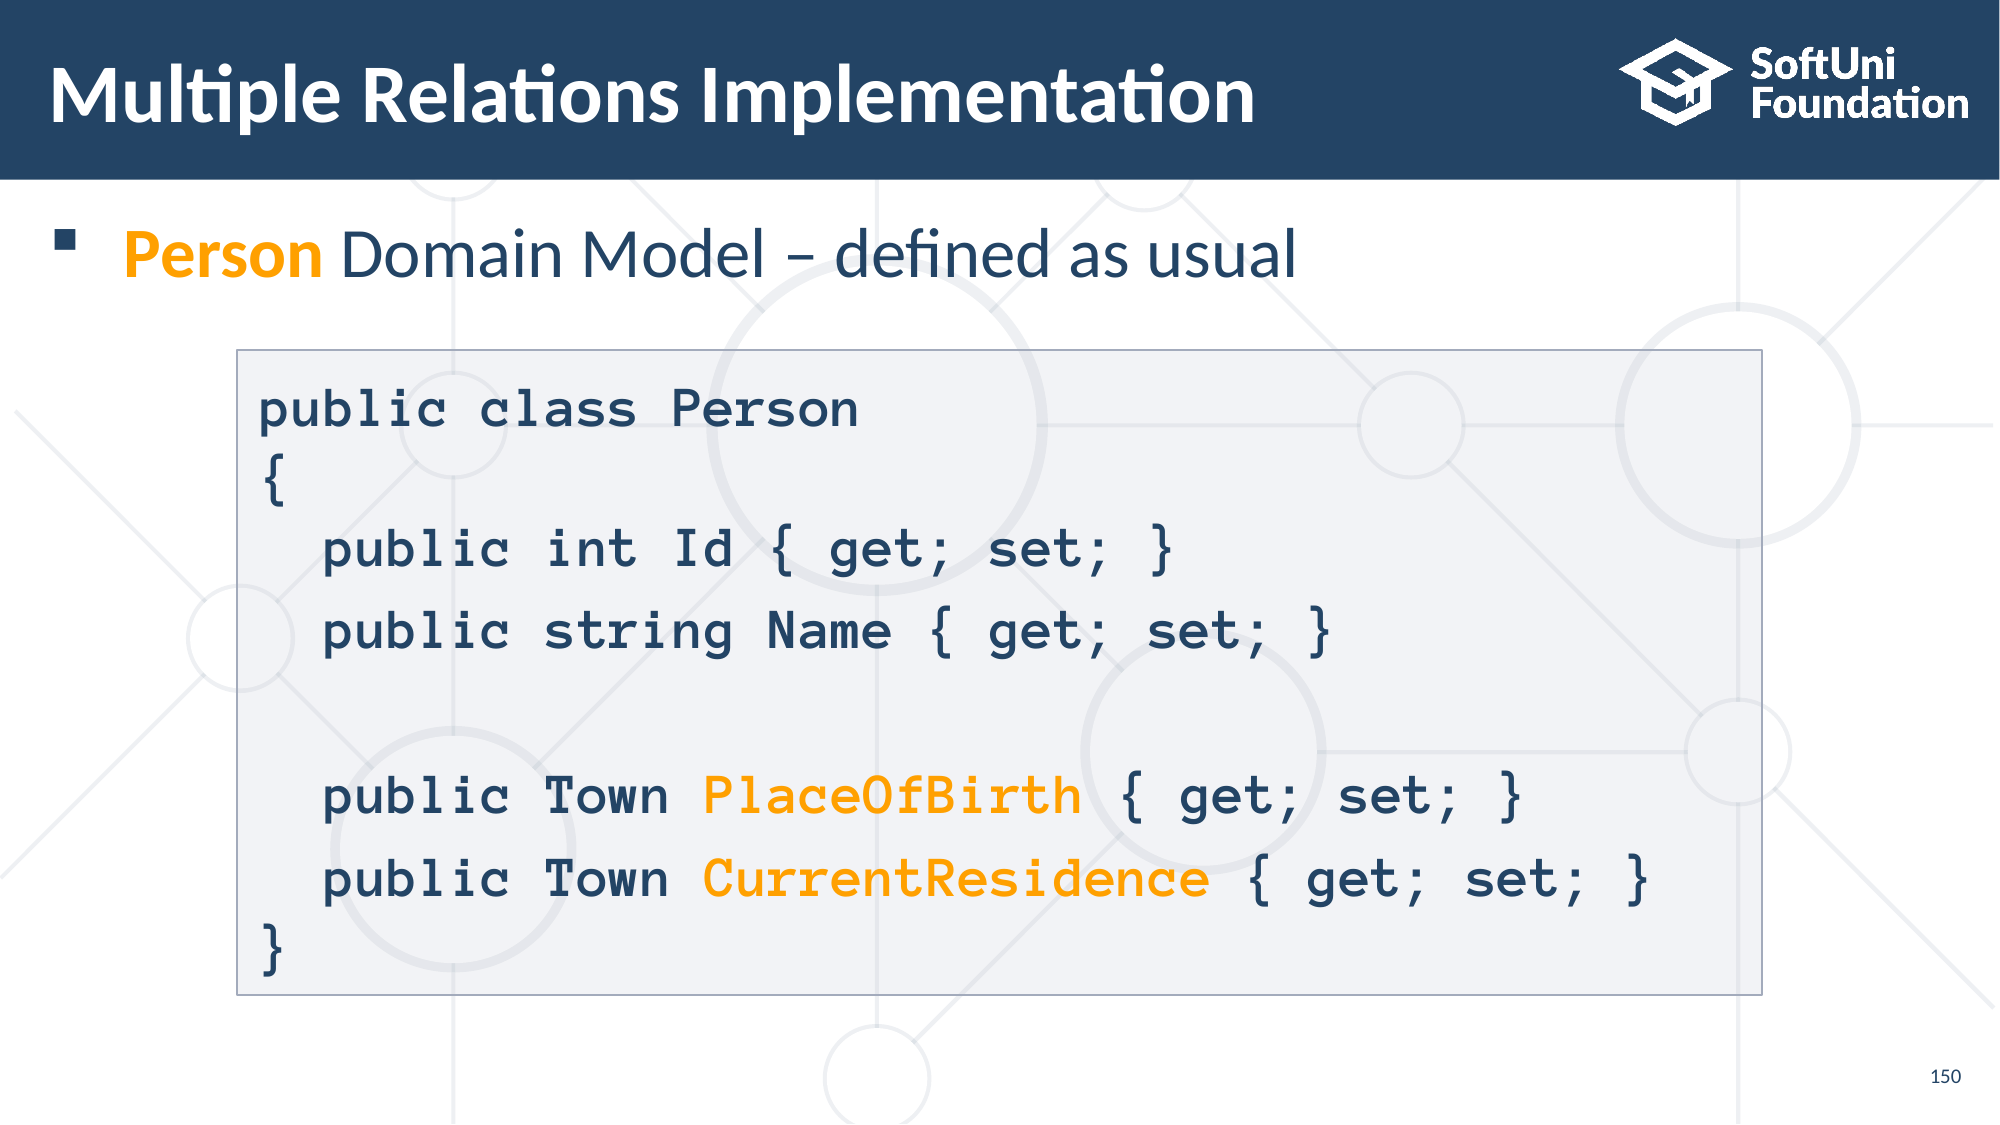

# Multiple Relations Implementation
Person Domain Model – defined as usual
public class Person
{
  public int Id { get; set; }
  public string Name { get; set; }

  public Town PlaceOfBirth { get; set; }
  public Town CurrentResidence { get; set; }
}
150